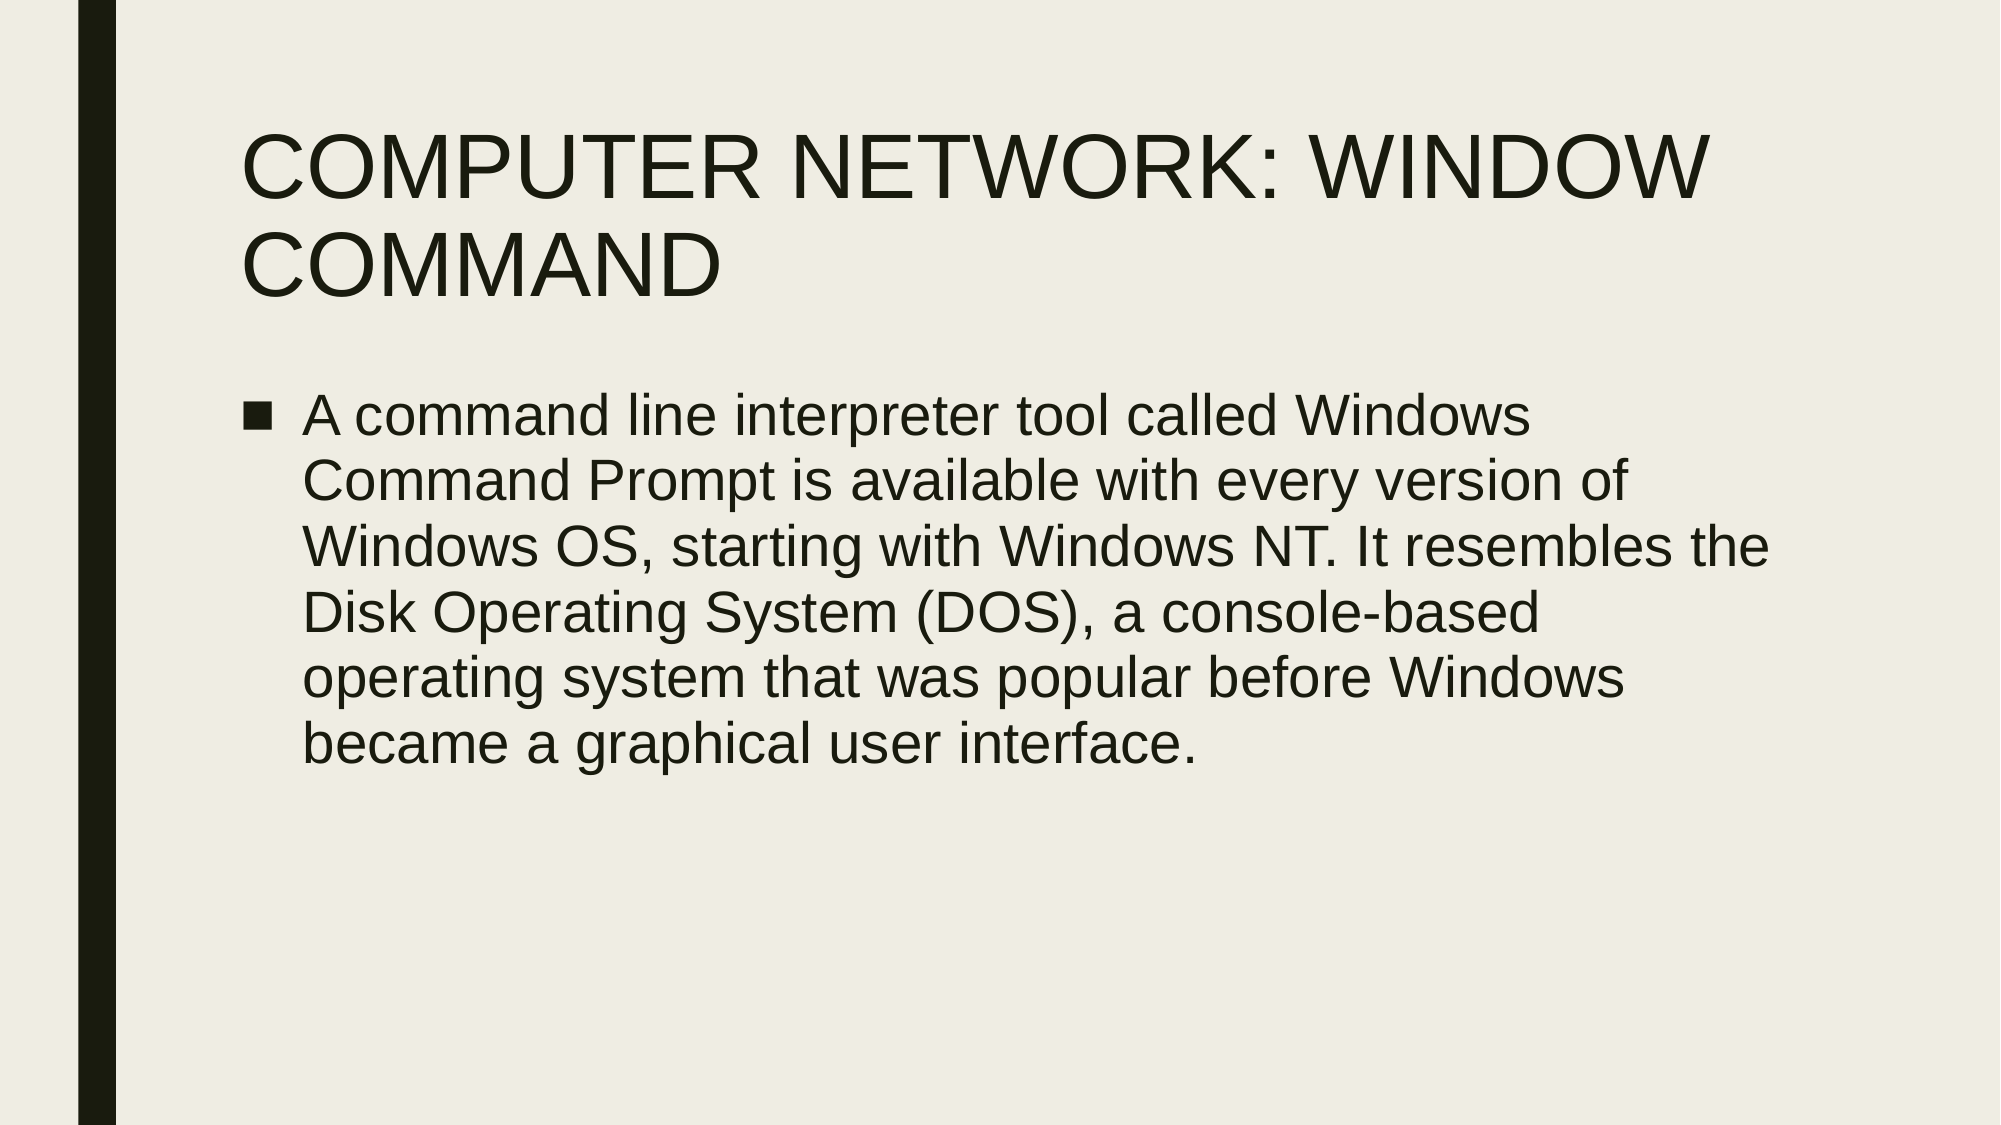

# COMPUTER NETWORK: WINDOW COMMAND
A command line interpreter tool called Windows Command Prompt is available with every version of Windows OS, starting with Windows NT. It resembles the Disk Operating System (DOS), a console-based operating system that was popular before Windows became a graphical user interface.